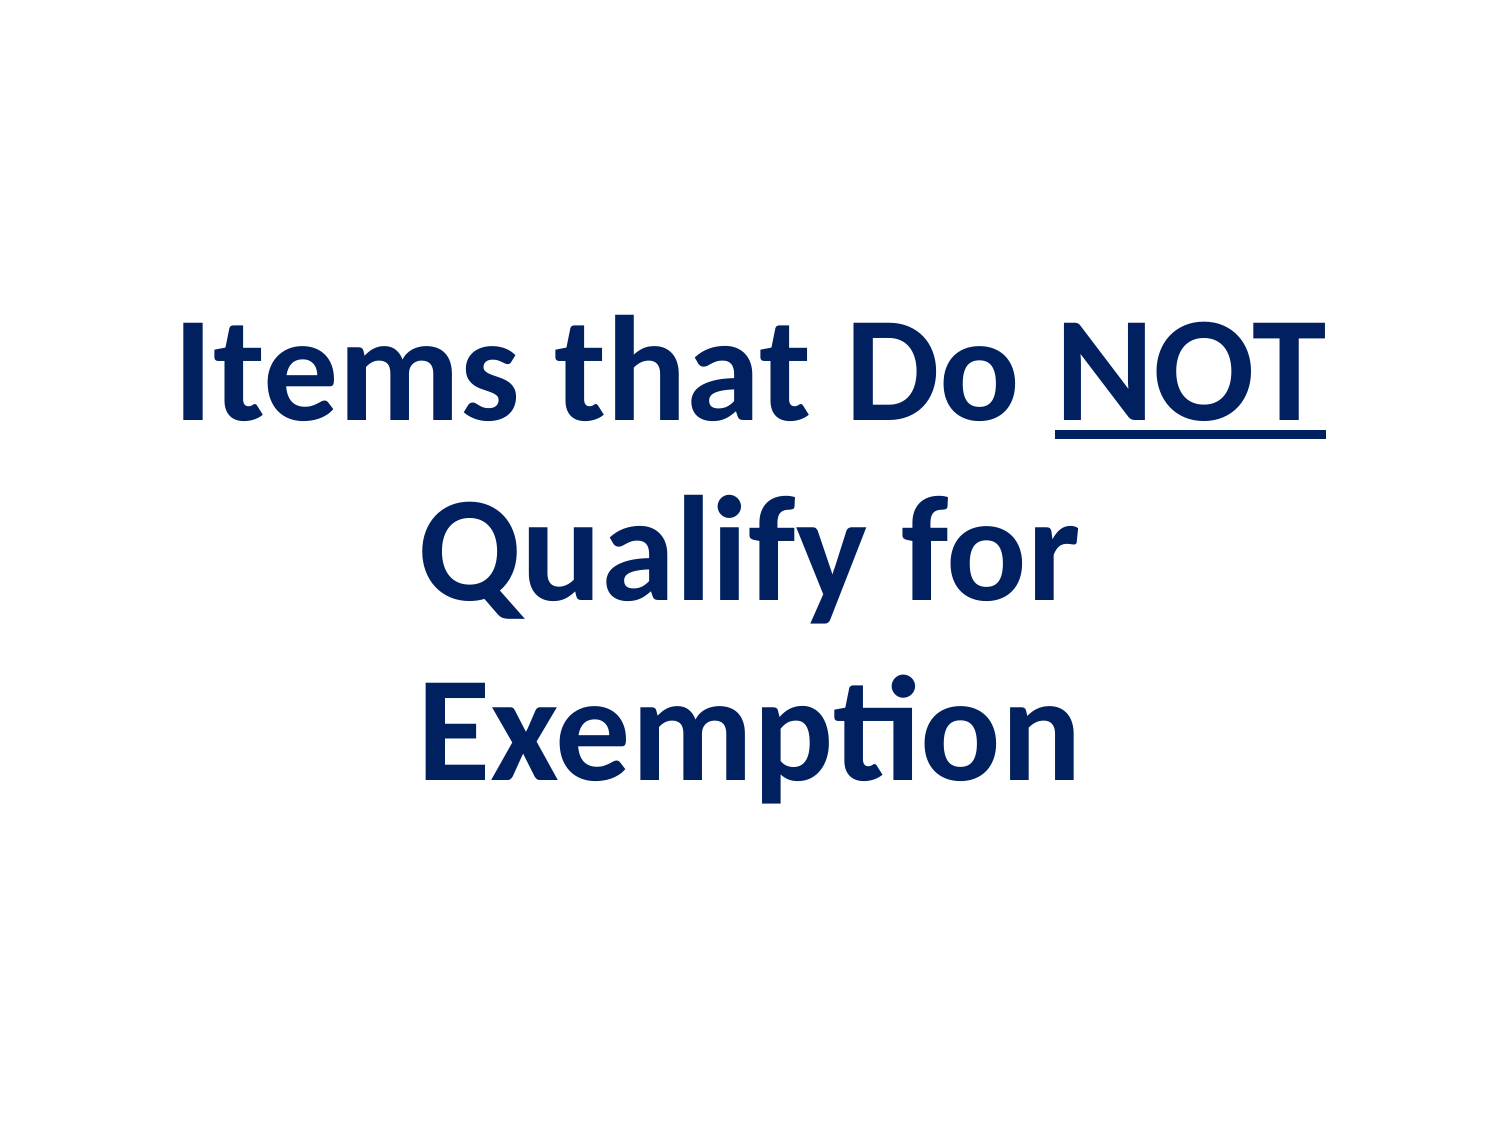

#
Items that Do NOT Qualify for Exemption